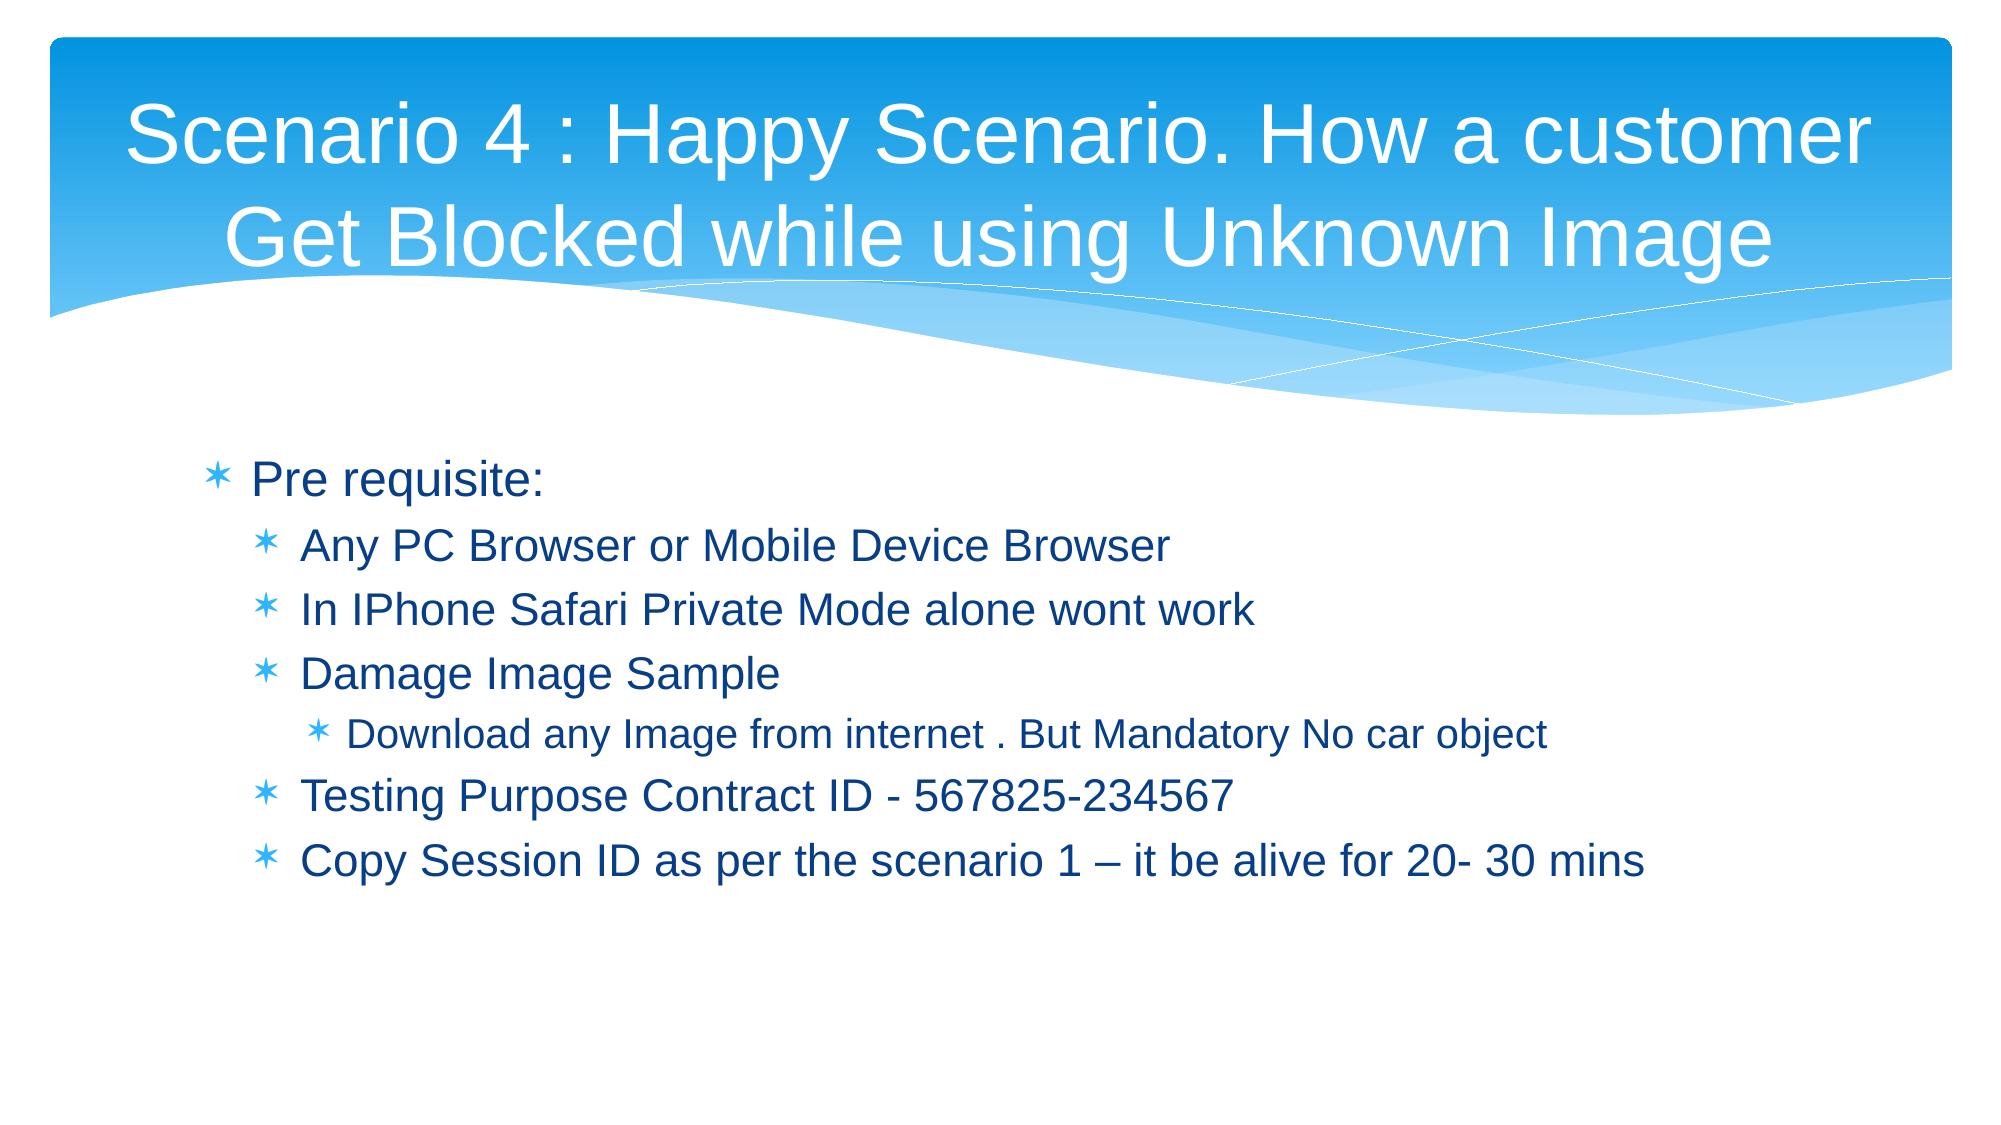

# Scenario 4 : Happy Scenario. How a customer Get Blocked while using Unknown Image
Pre requisite:
Any PC Browser or Mobile Device Browser
In IPhone Safari Private Mode alone wont work
Damage Image Sample
Download any Image from internet . But Mandatory No car object
Testing Purpose Contract ID - 567825-234567
Copy Session ID as per the scenario 1 – it be alive for 20- 30 mins